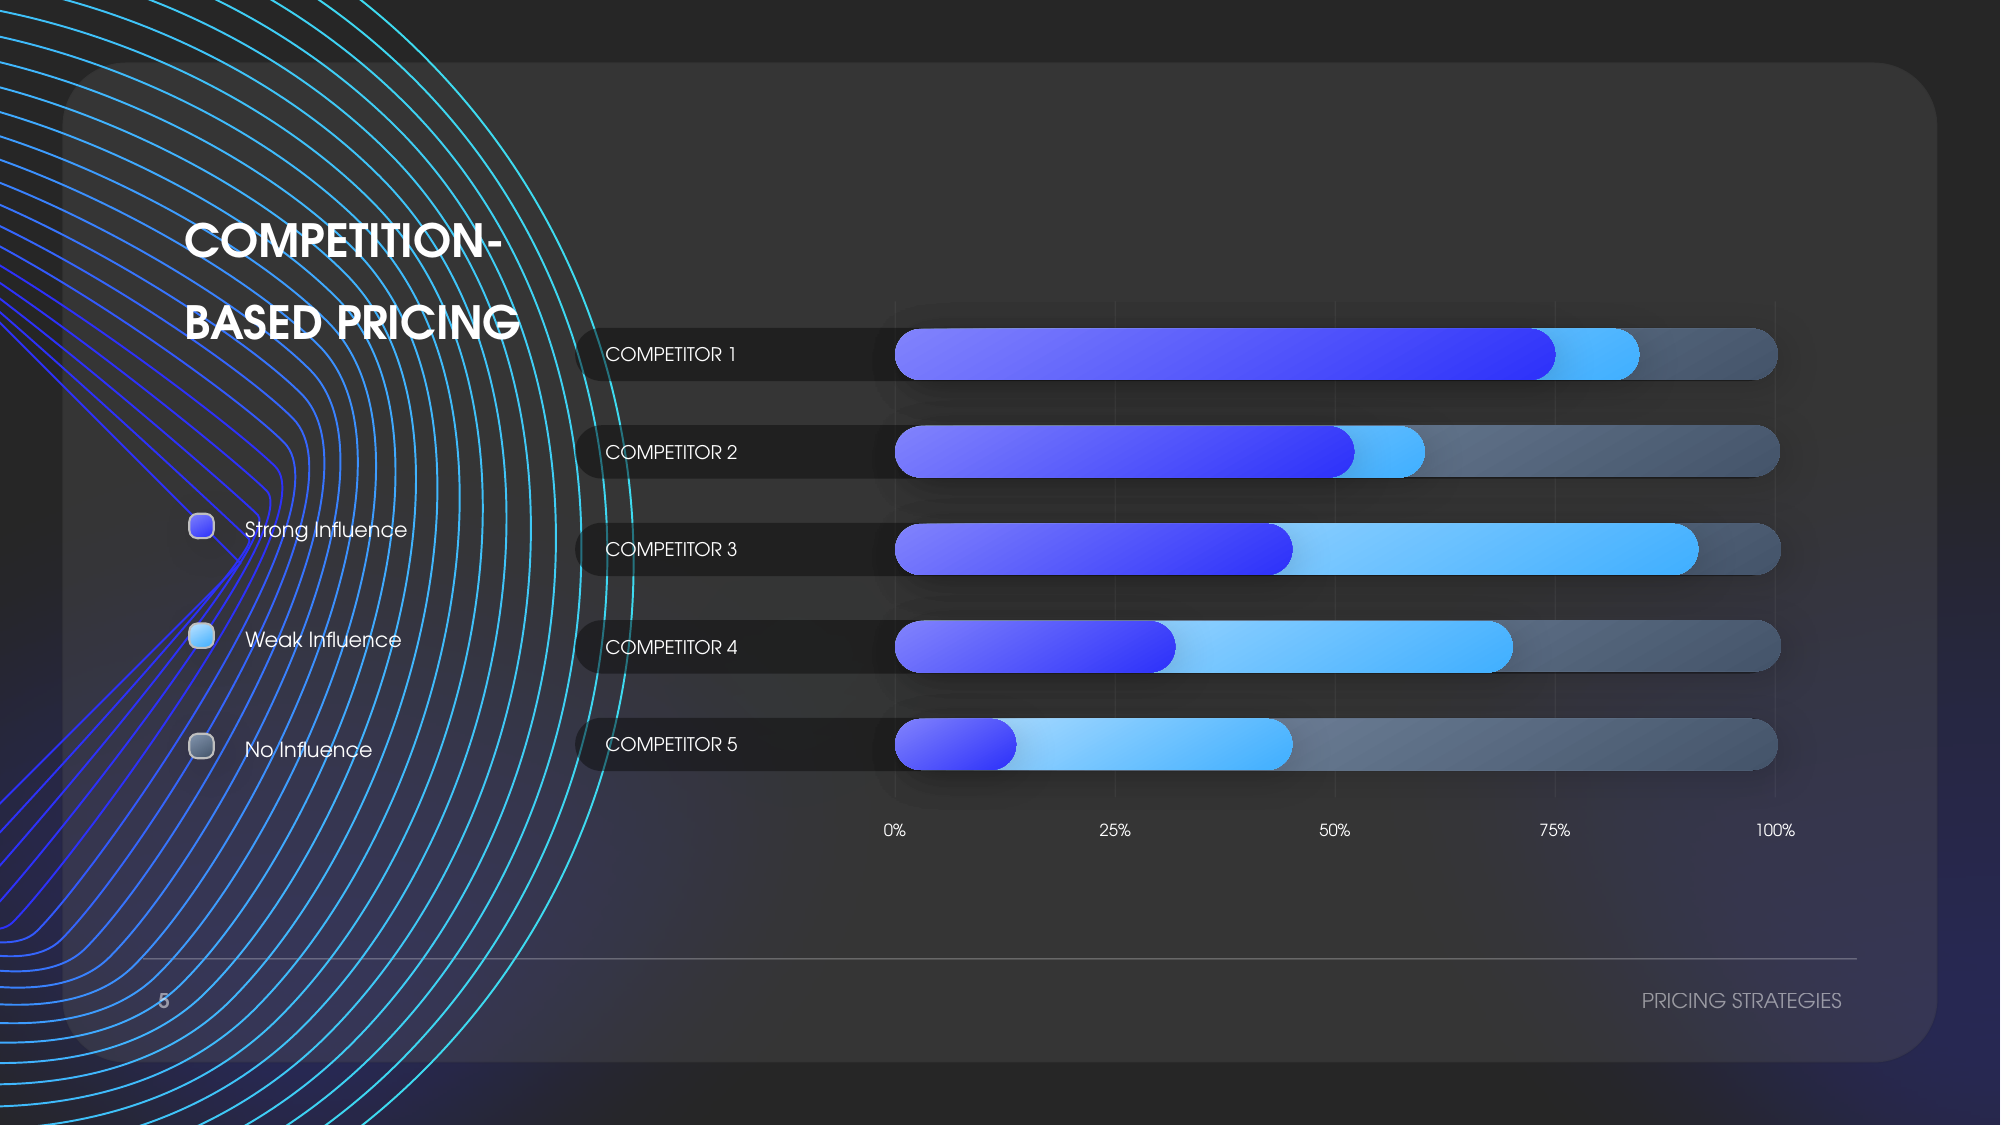

COMPETITION-BASED PRICING
COMPETITOR 1

COMPETITOR 2

Strong Influence

COMPETITOR 3

Weak Influence

COMPETITOR 4

COMPETITOR 5

No Influence

0%
25%
50%
75%
100%
5
PRICING STRATEGIES